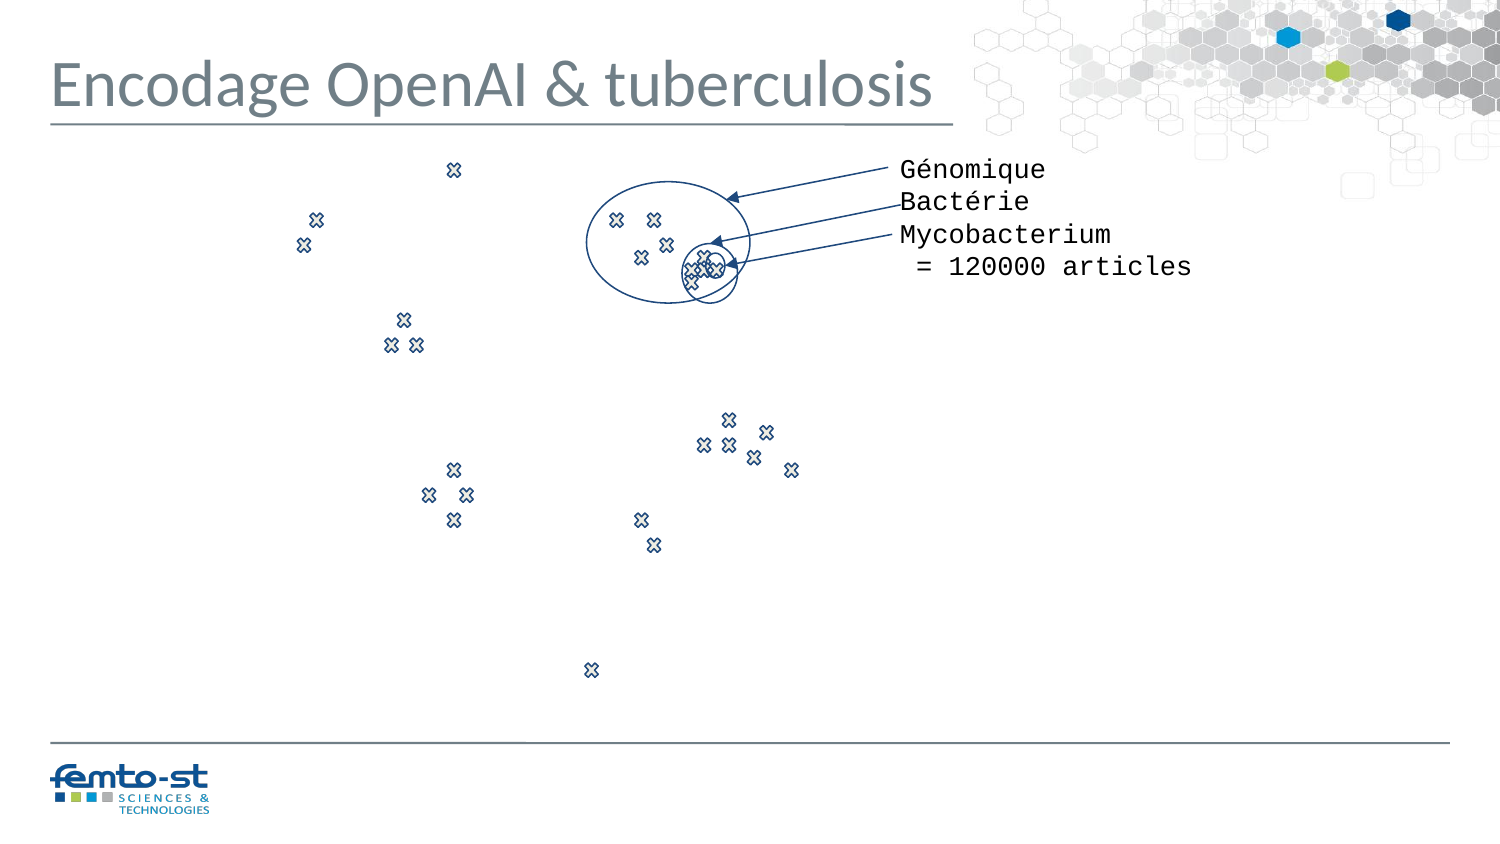

Encodage OpenAI & tuberculosis
Génomique
Bactérie
Mycobacterium
 = 120000 articles